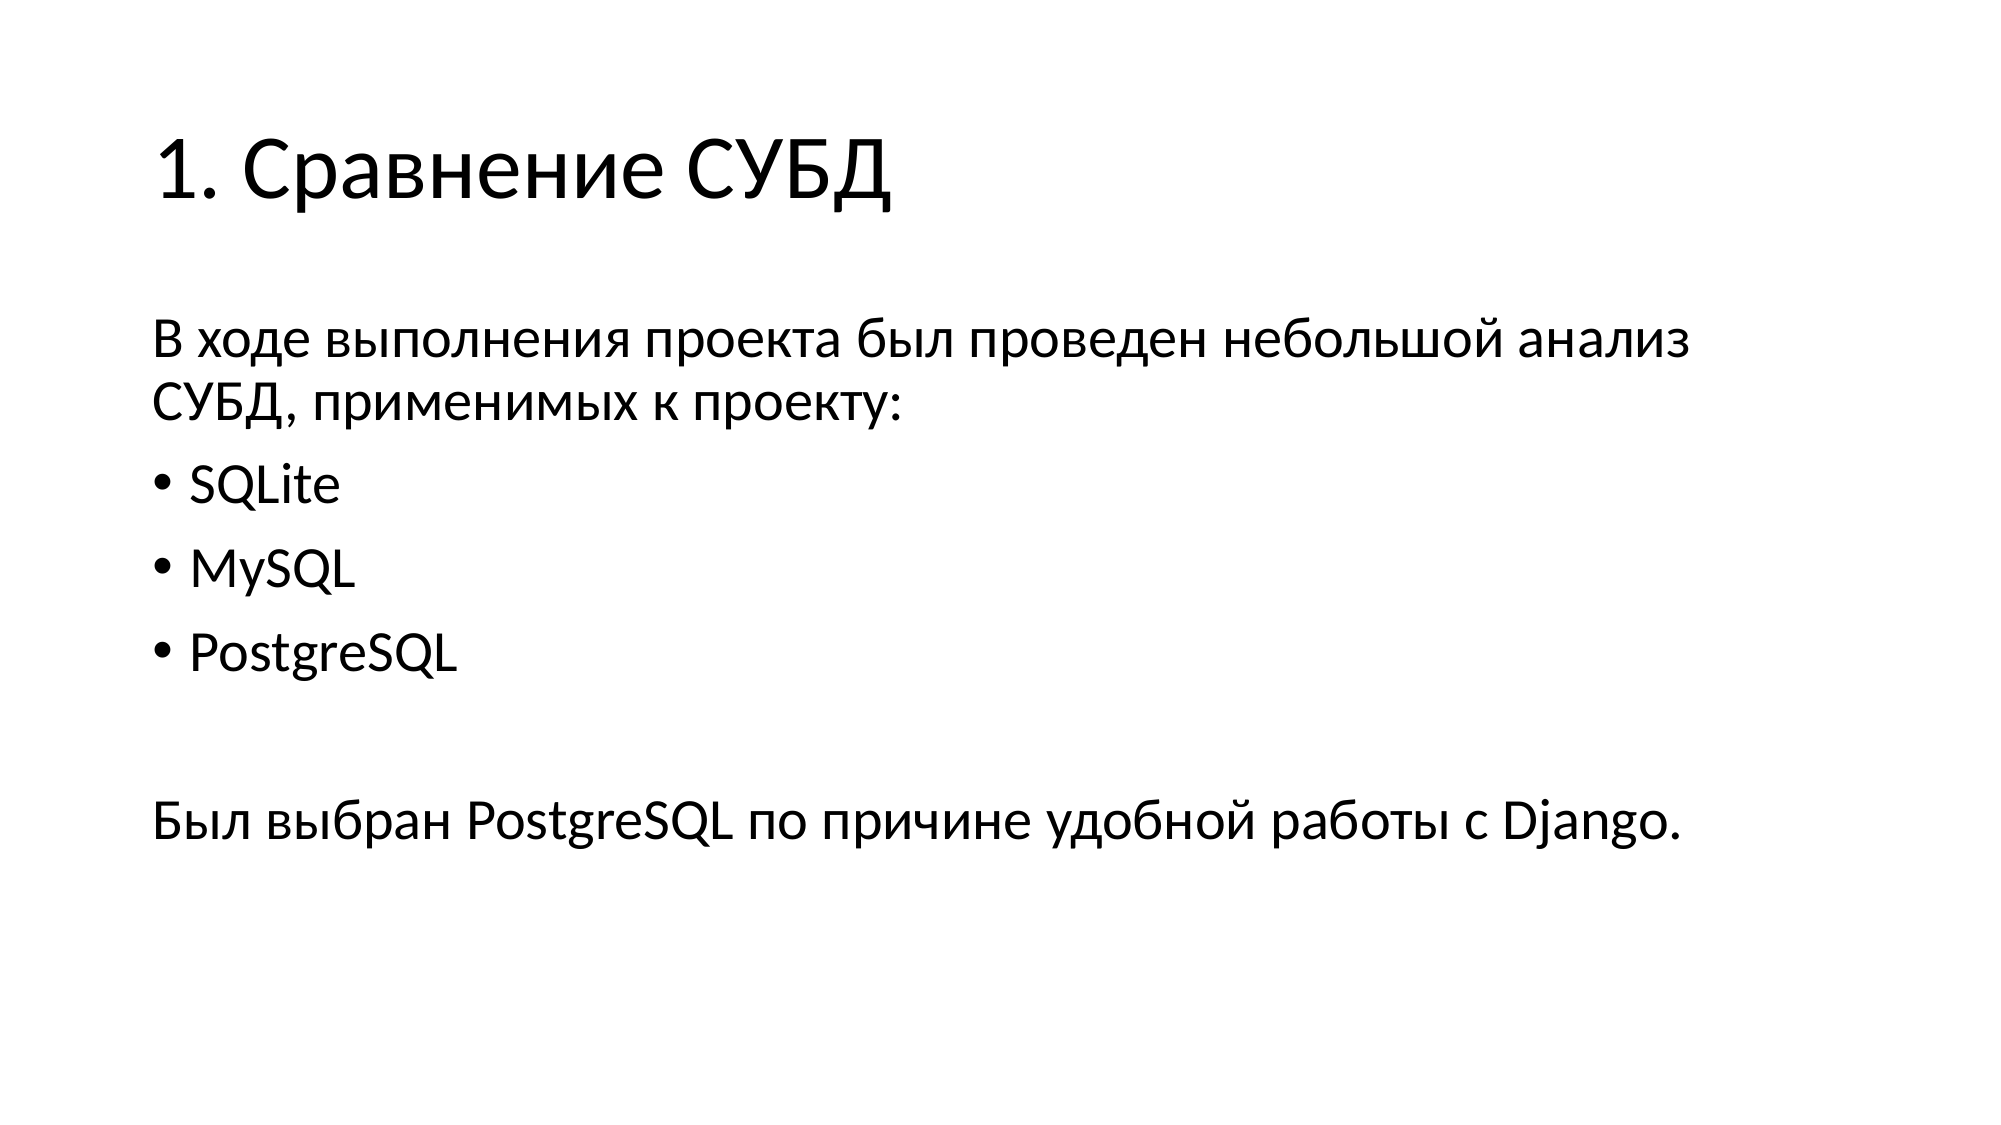

# 1. Сравнение СУБД
В ходе выполнения проекта был проведен небольшой анализ СУБД, применимых к проекту:
SQLite
MySQL
PostgreSQL

Был выбран PostgreSQL по причине удобной работы с Django.